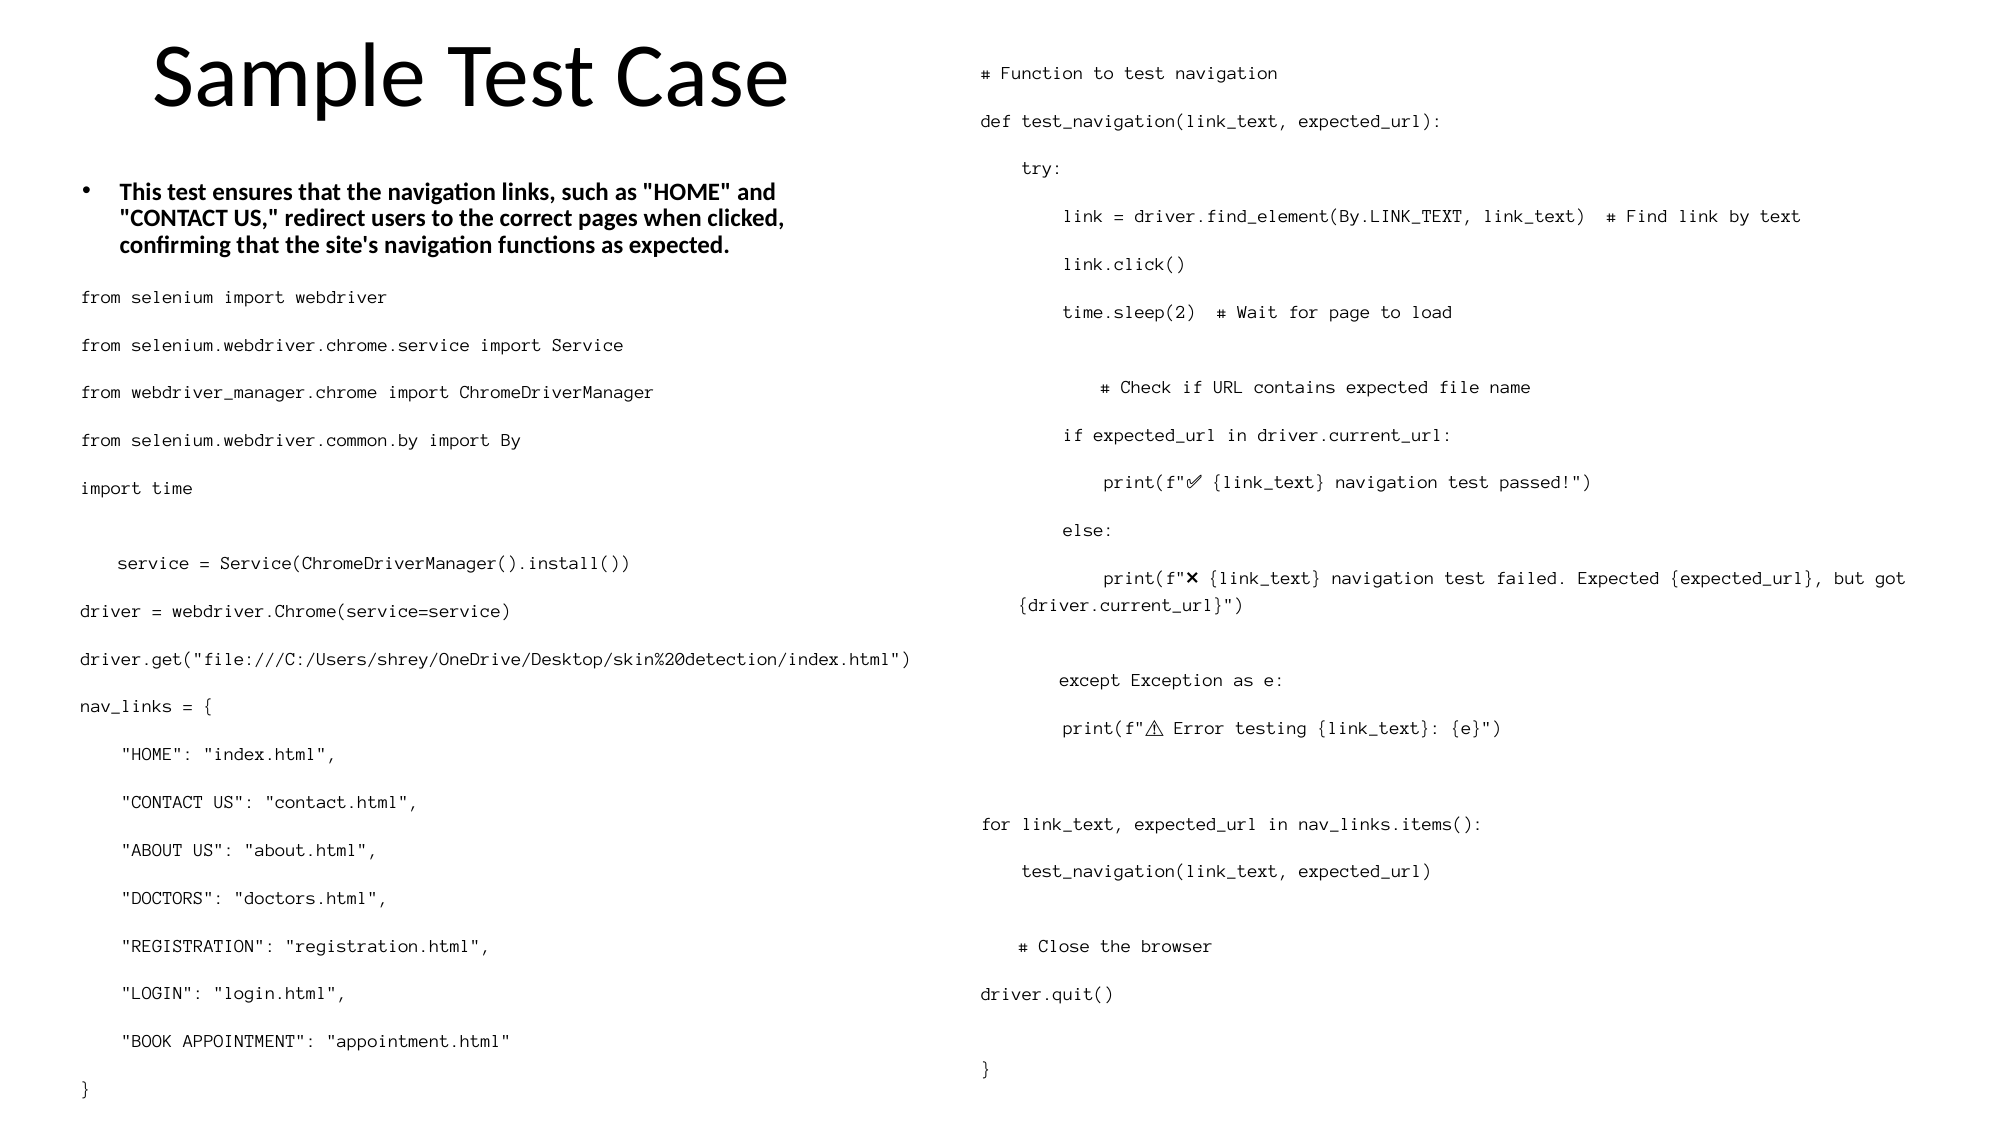

# Sample Test Case
# Function to test navigation
def test_navigation(link_text, expected_url):
    try:
        link = driver.find_element(By.LINK_TEXT, link_text)  # Find link by text
        link.click()
        time.sleep(2)  # Wait for page to load
        # Check if URL contains expected file name
        if expected_url in driver.current_url:
            print(f"✅ {link_text} navigation test passed!")
        else:
            print(f"❌ {link_text} navigation test failed. Expected {expected_url}, but got {driver.current_url}")
    except Exception as e:
        print(f"⚠️ Error testing {link_text}: {e}")

for link_text, expected_url in nav_links.items():
    test_navigation(link_text, expected_url)
# Close the browser
driver.quit()
}
This test ensures that the navigation links, such as "HOME" and "CONTACT US," redirect users to the correct pages when clicked, confirming that the site's navigation functions as expected.

from selenium import webdriver
from selenium.webdriver.chrome.service import Service
from webdriver_manager.chrome import ChromeDriverManager
from selenium.webdriver.common.by import By
import time
service = Service(ChromeDriverManager().install())
driver = webdriver.Chrome(service=service)
driver.get("file:///C:/Users/shrey/OneDrive/Desktop/skin%20detection/index.html")
nav_links = {
    "HOME": "index.html",
    "CONTACT US": "contact.html",
    "ABOUT US": "about.html",
    "DOCTORS": "doctors.html",
    "REGISTRATION": "registration.html",
    "LOGIN": "login.html",
    "BOOK APPOINTMENT": "appointment.html"
}